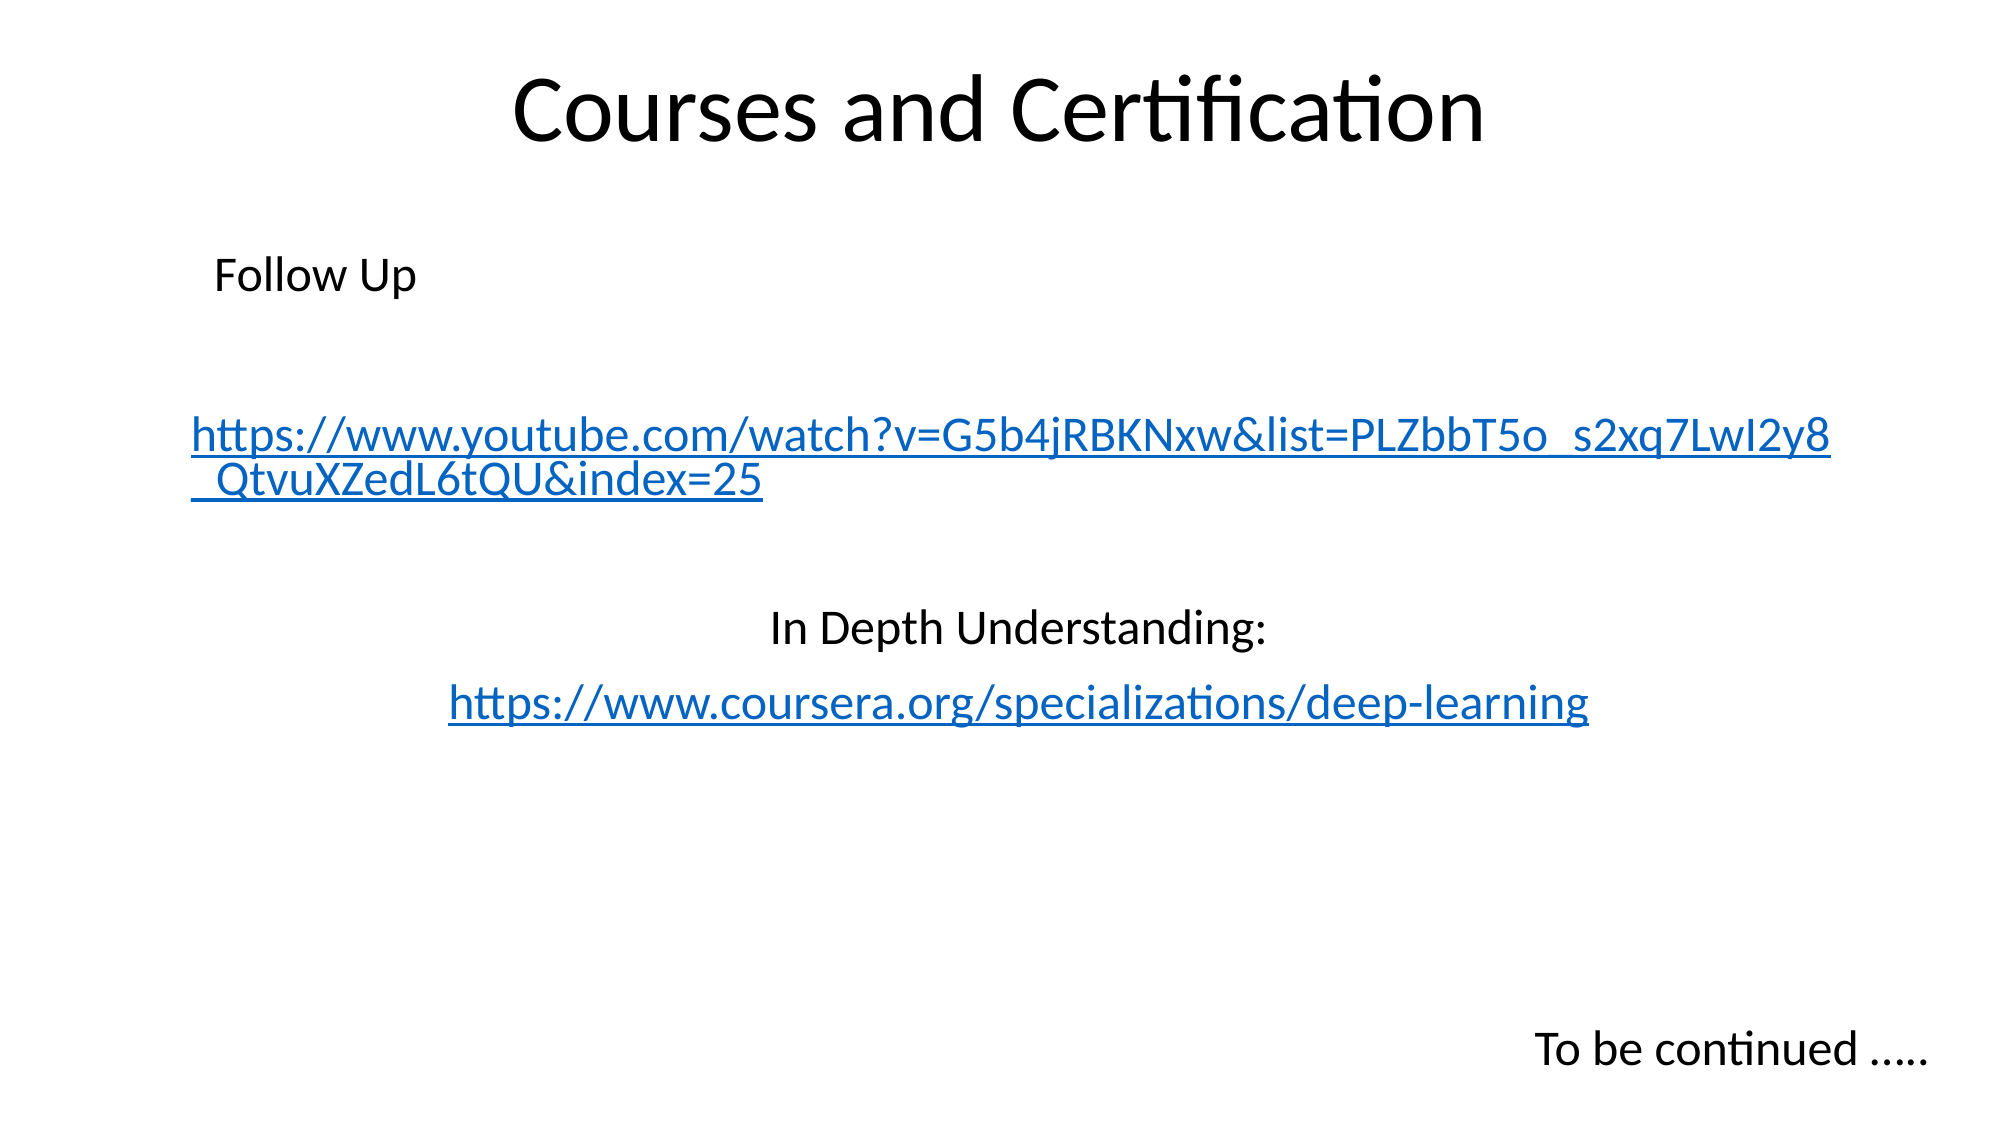

# Courses and Certification
Follow Up

https://www.youtube.com/watch?v=G5b4jRBKNxw&list=PLZbbT5o_s2xq7LwI2y8_QtvuXZedL6tQU&index=25

In Depth Understanding:
https://www.coursera.org/specializations/deep-learning

To be continued …..